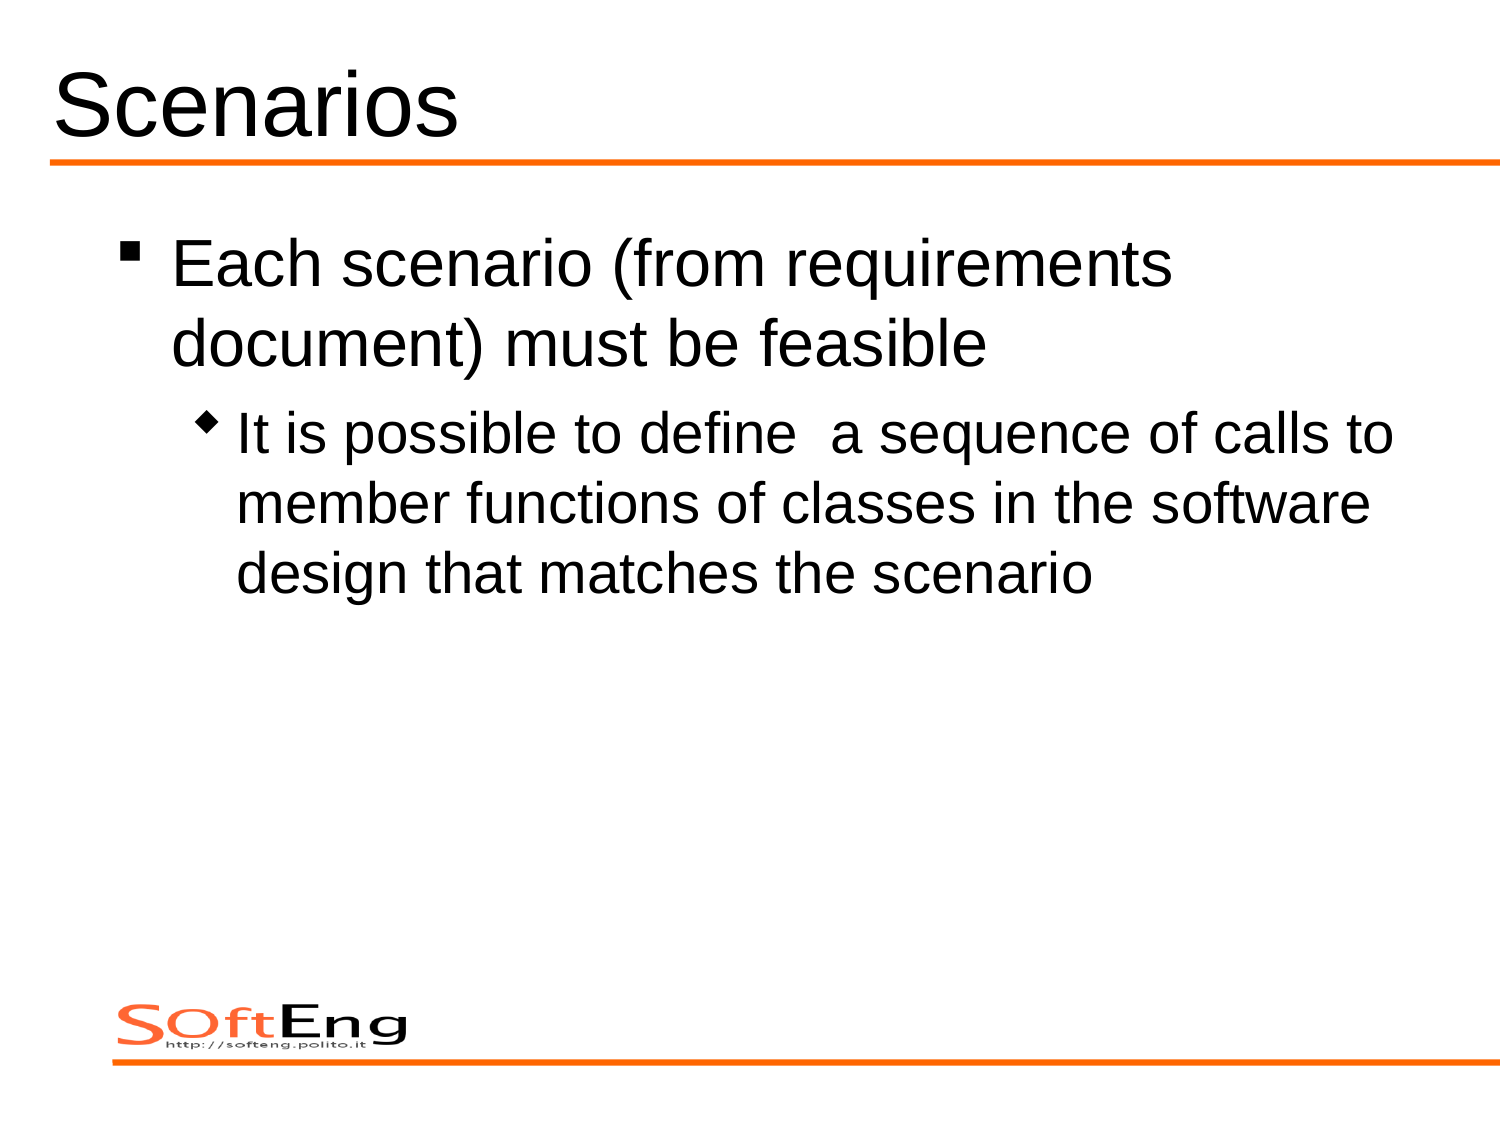

# Scenarios
Each scenario (from requirements document) must be feasible
It is possible to define  a sequence of calls to member functions of classes in the software design that matches the scenario